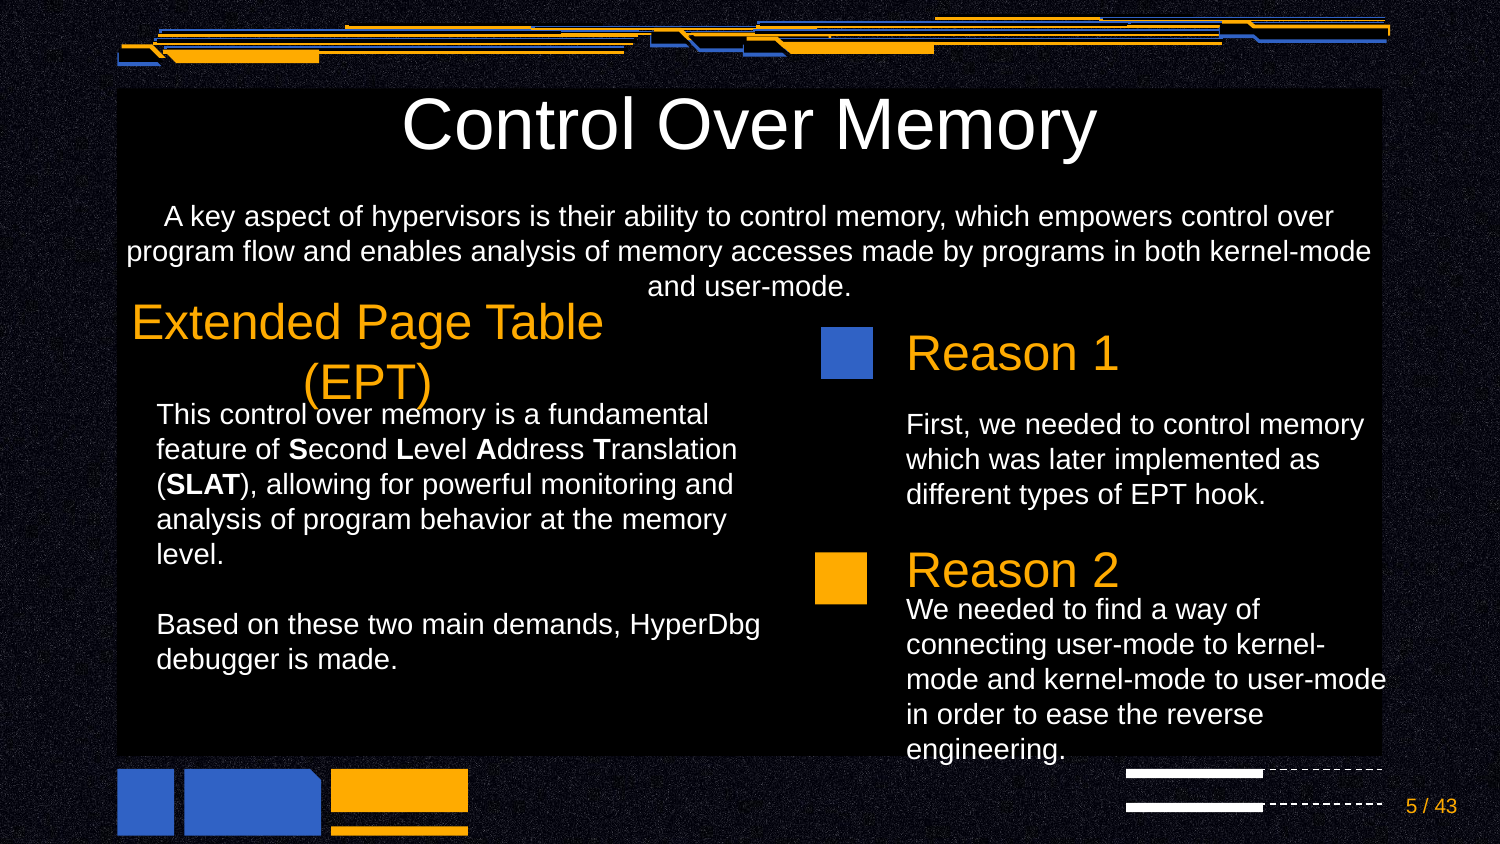

# Control Over Memory
A key aspect of hypervisors is their ability to control memory, which empowers control over program flow and enables analysis of memory accesses made by programs in both kernel-mode and user-mode.
Extended Page Table (EPT)
Reason 1

This control over memory is a fundamental feature of Second Level Address Translation (SLAT), allowing for powerful monitoring and analysis of program behavior at the memory level.

Based on these two main demands, HyperDbg debugger is made.
First, we needed to control memory which was later implemented as different types of EPT hook.
Reason 2

We needed to find a way of connecting user-mode to kernel-mode and kernel-mode to user-mode in order to ease the reverse engineering.
5 / 43